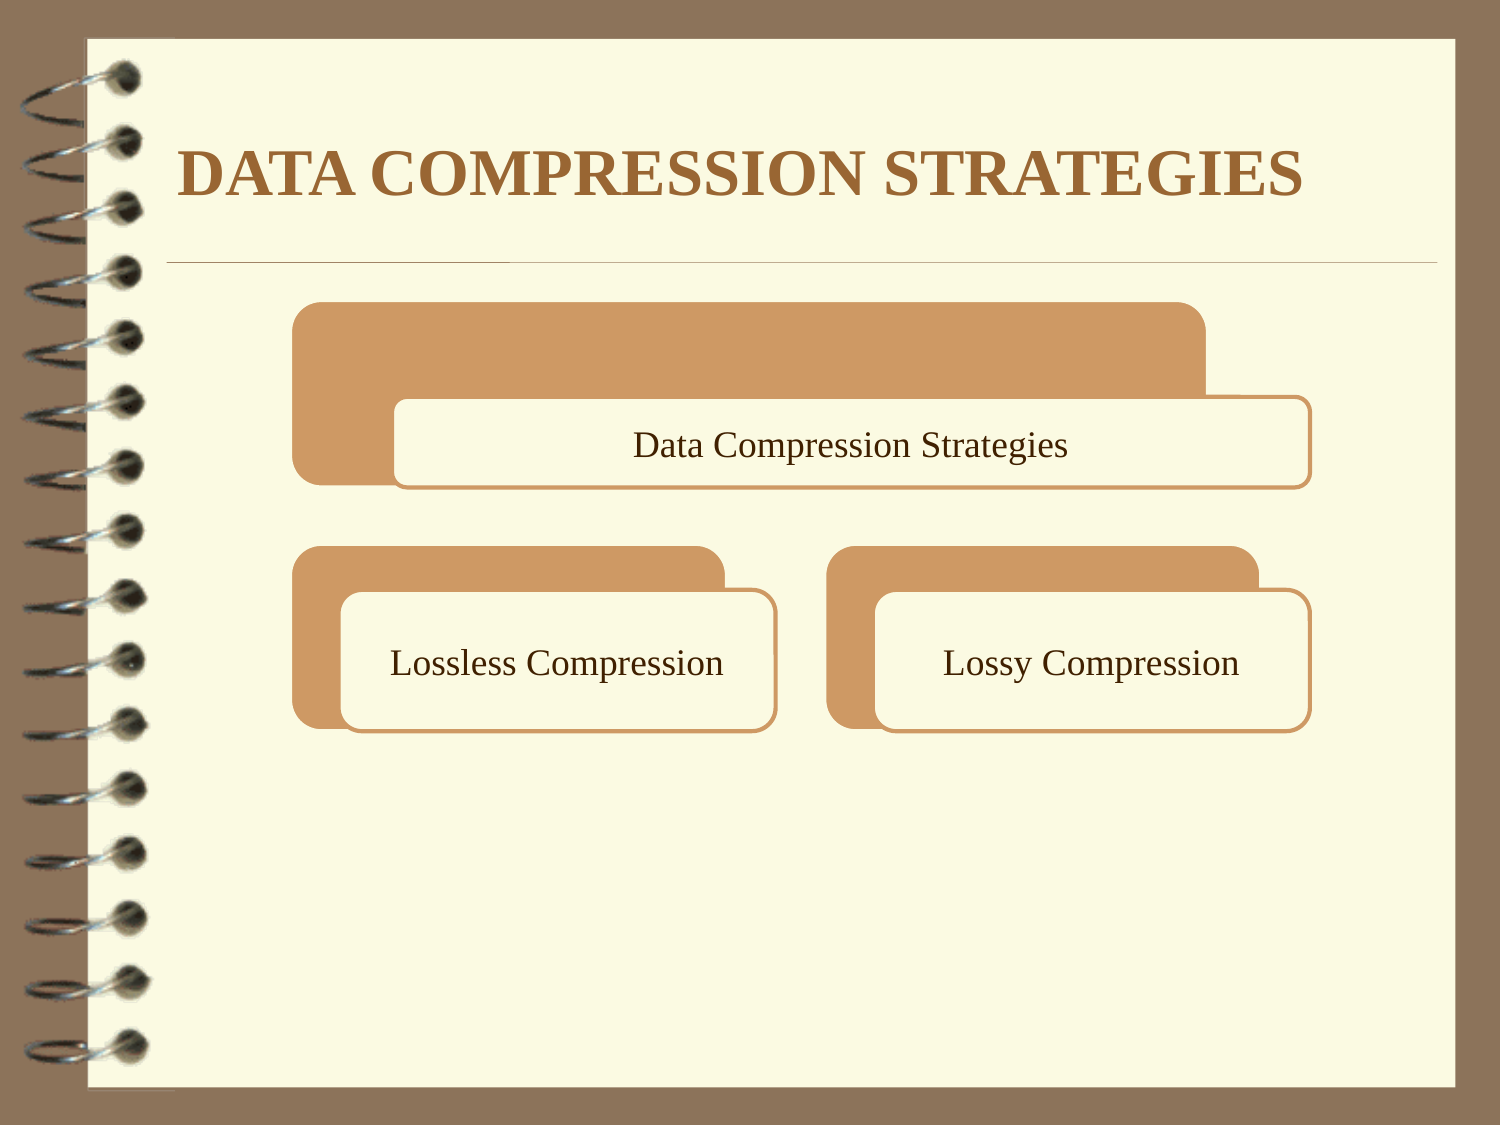

# DATA COMPRESSION STRATEGIES
Data Compression Strategies
Lossless Compression
Lossy Compression